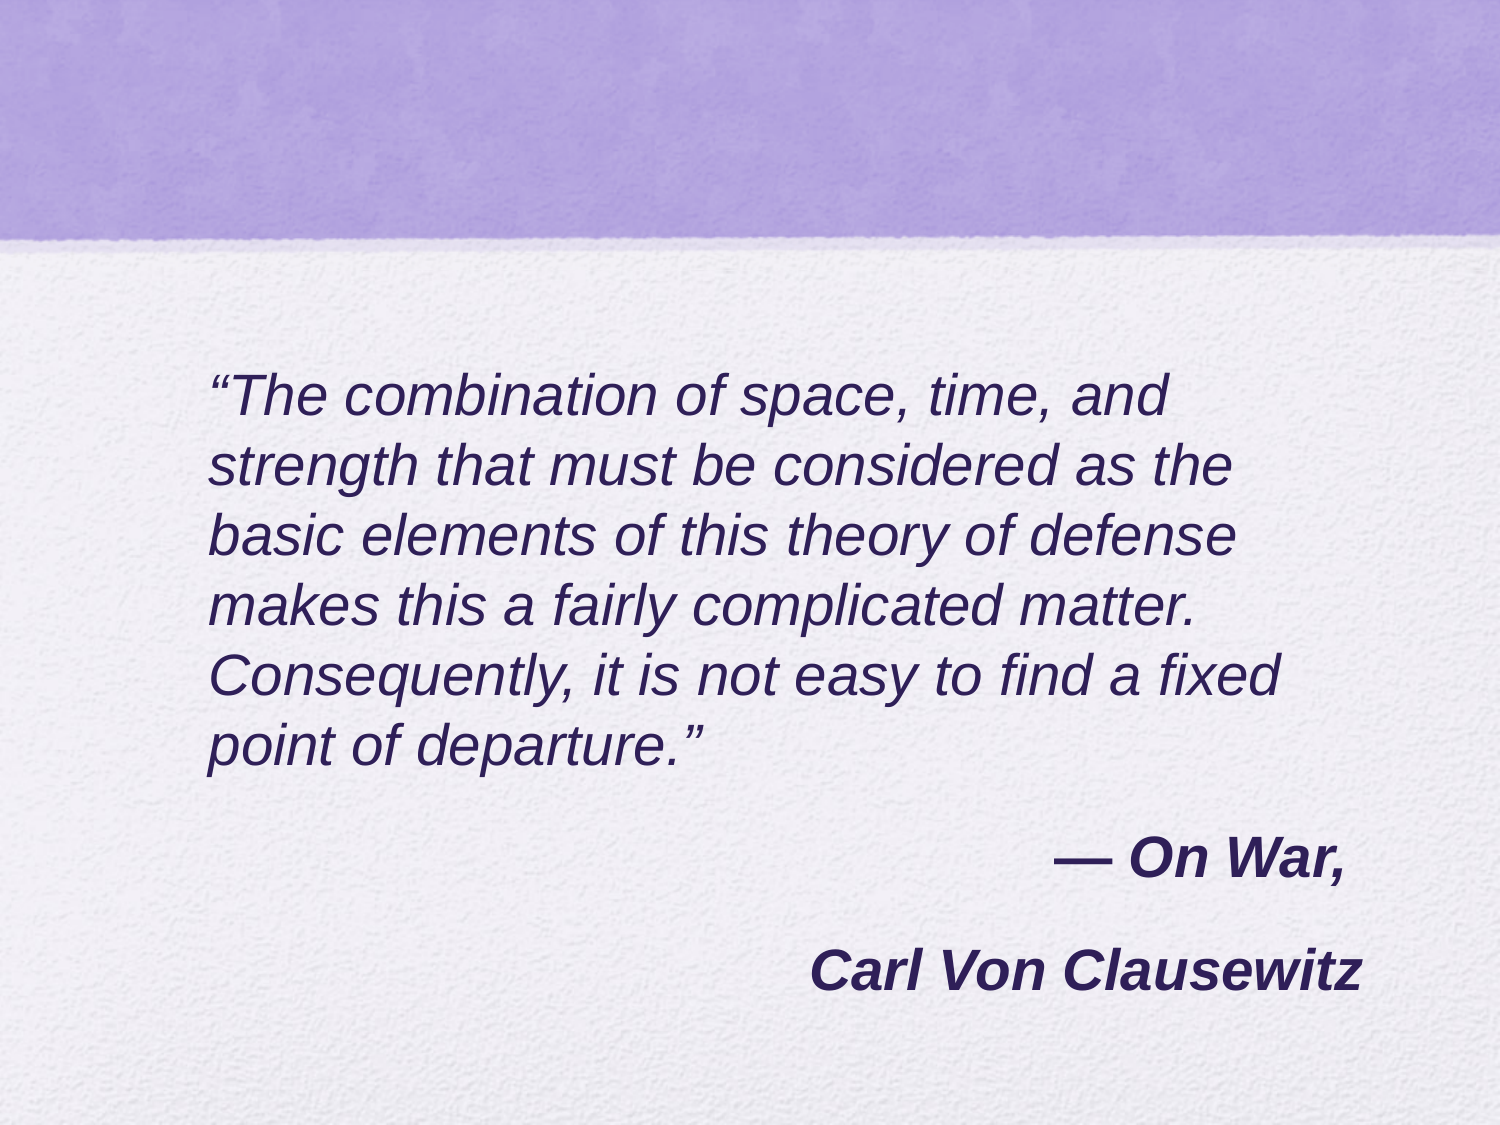

“The combination of space, time, and strength that must be considered as the basic elements of this theory of defense makes this a fairly complicated matter. Consequently, it is not easy to find a fixed point of departure.”
				— On War,
Carl Von Clausewitz